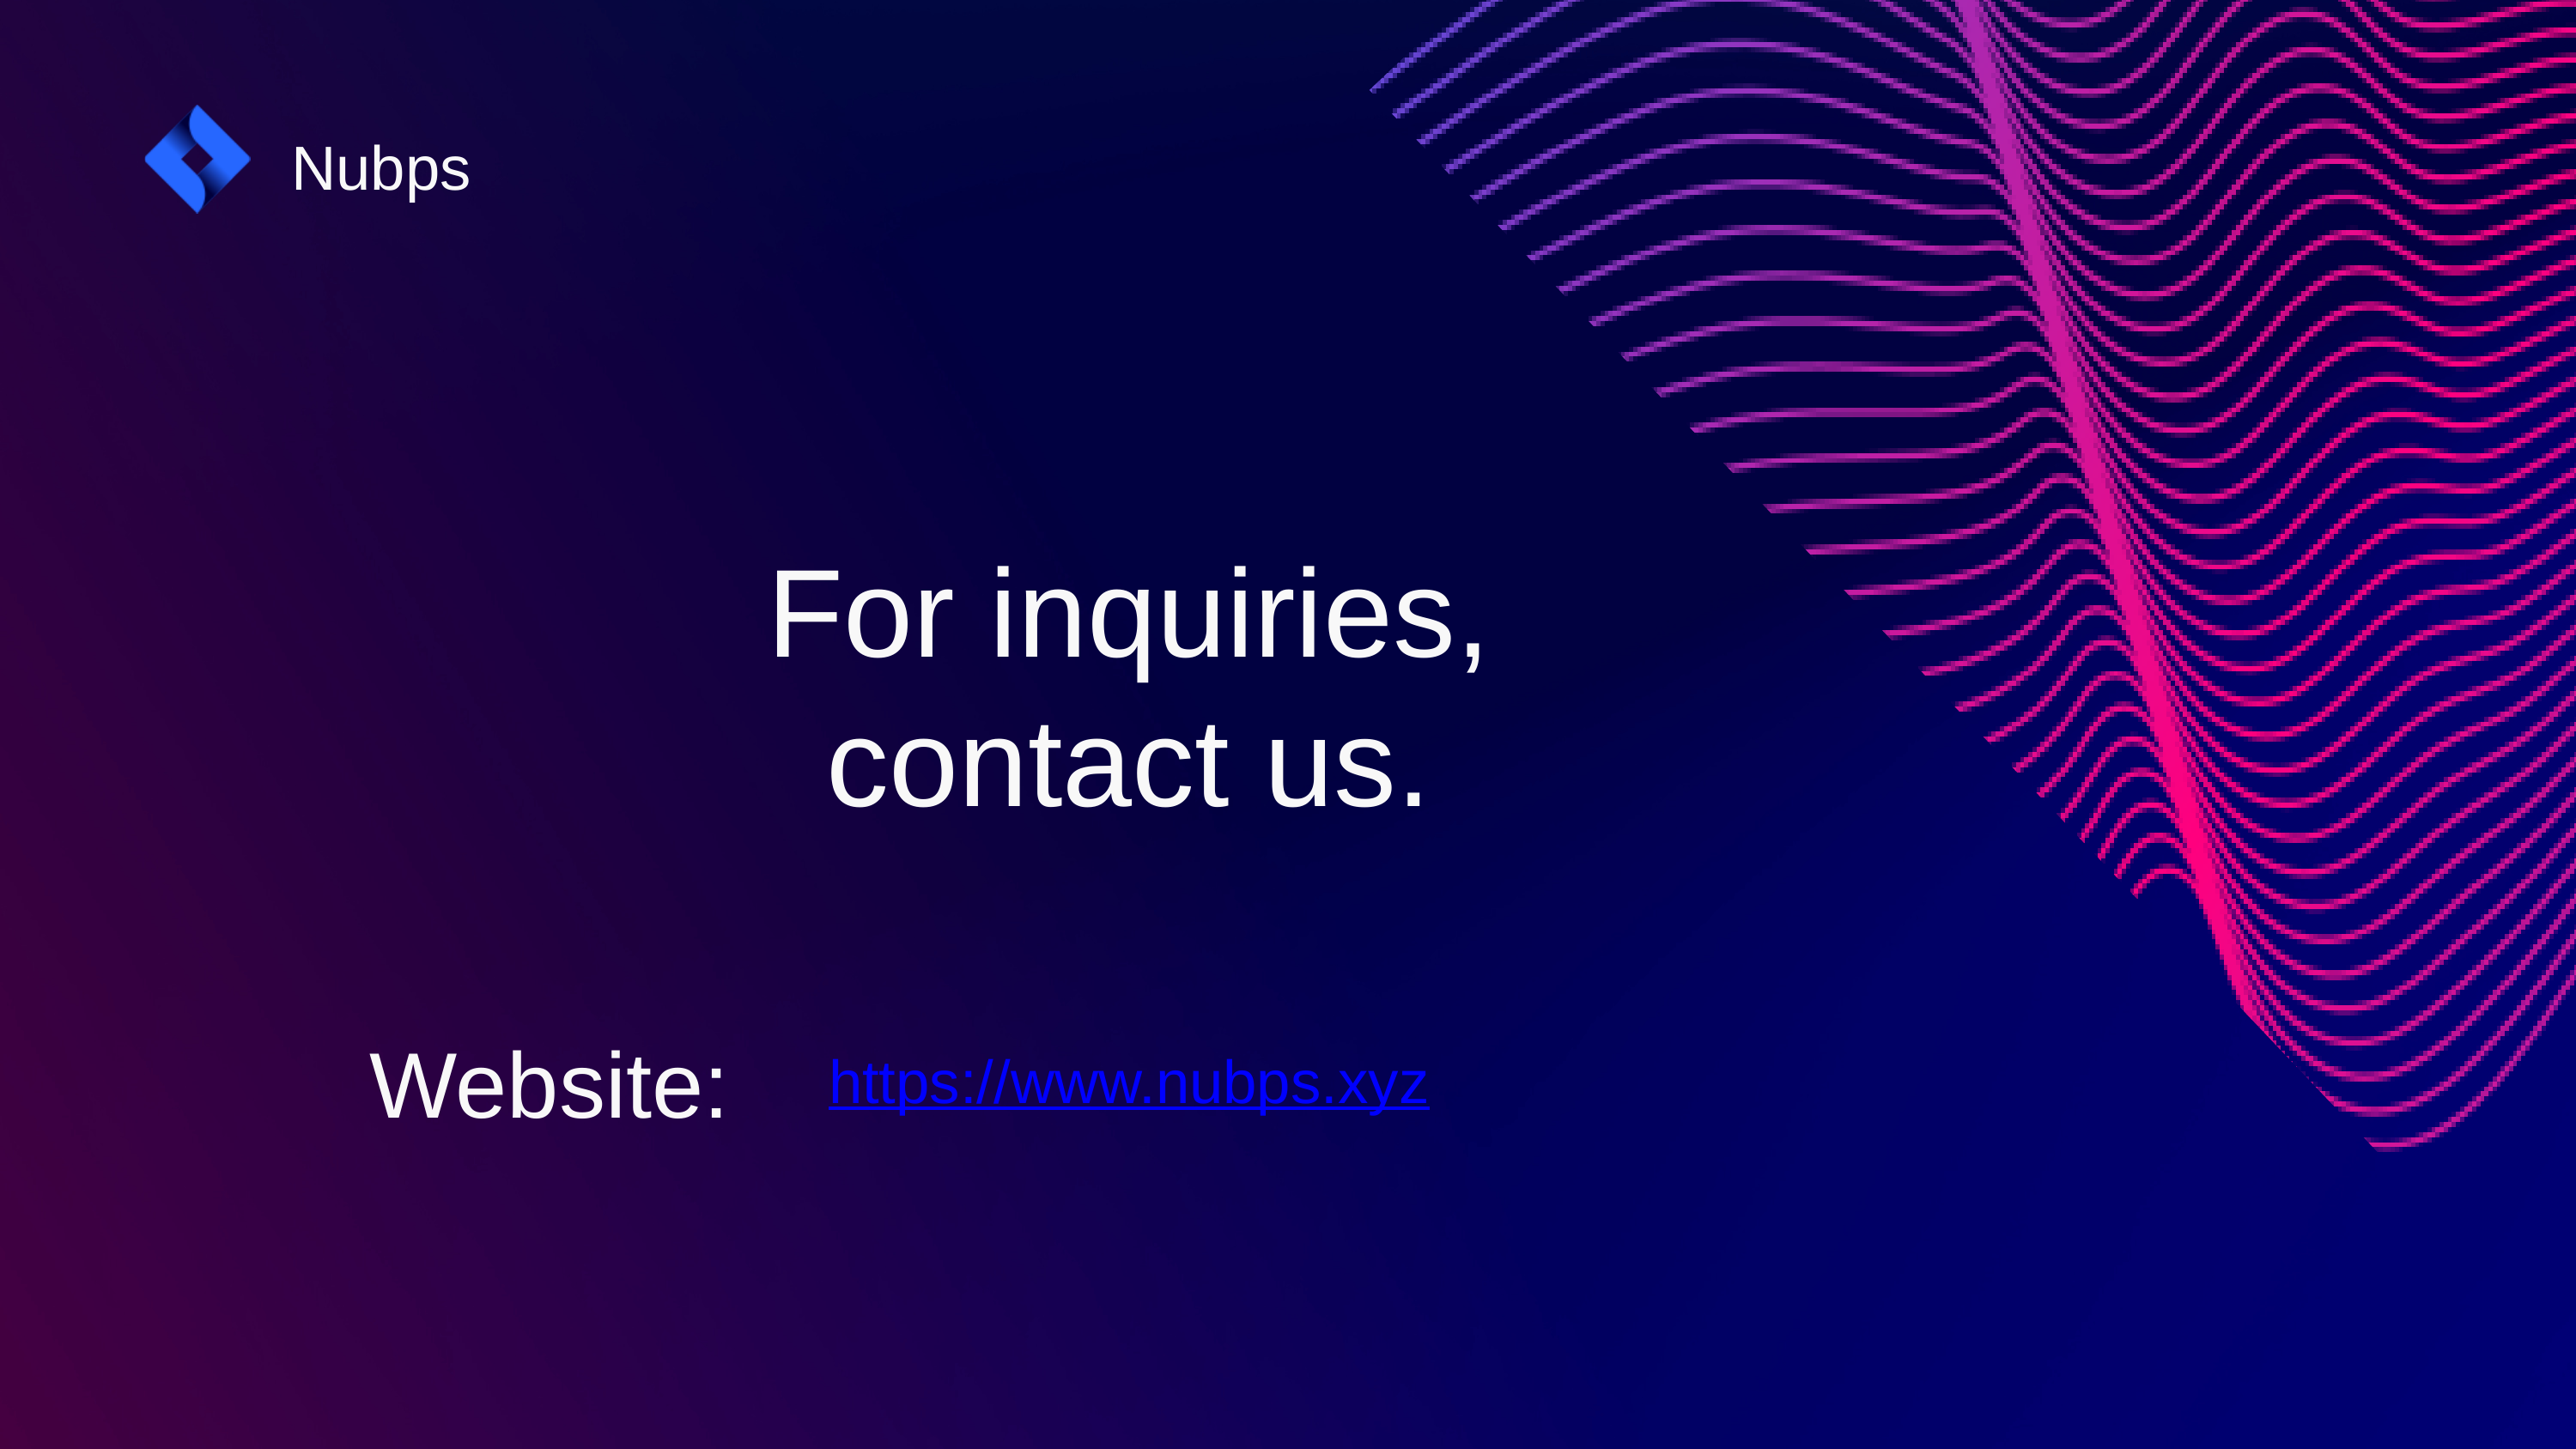

Nubps
For inquiries, contact us.
Website:
https://www.nubps.xyz